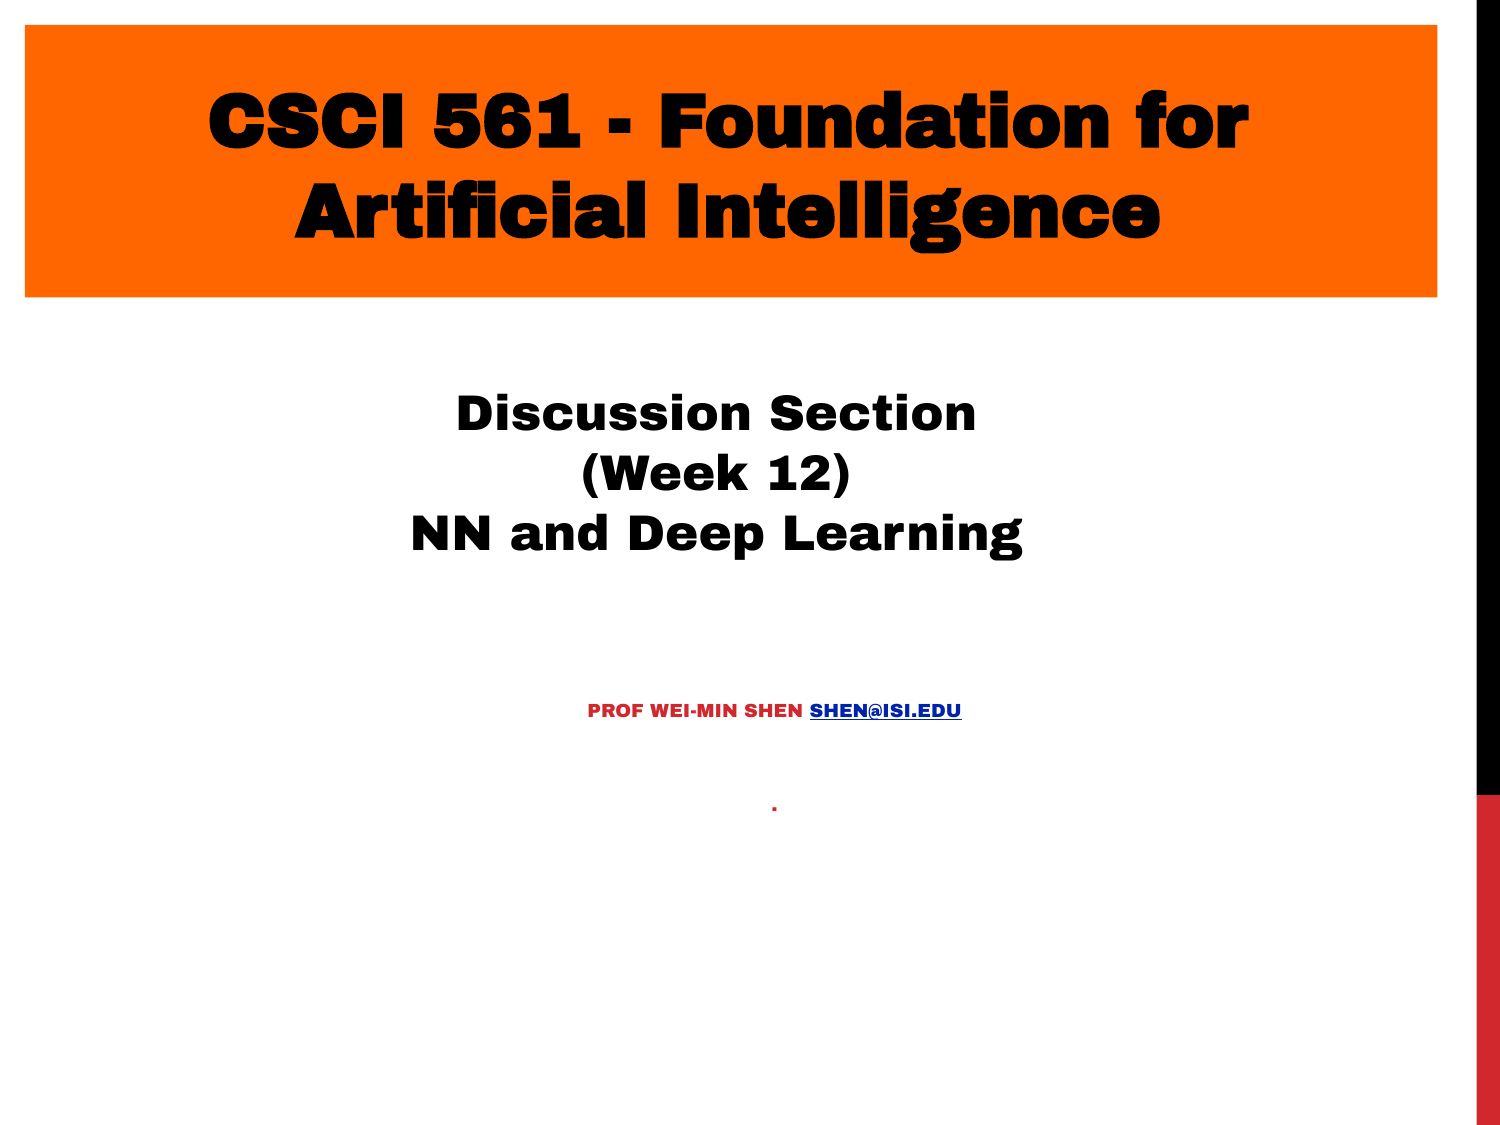

CSCI 561 - Foundation for Artificial Intelligence
# Discussion Section (Week 12) NN and Deep Learning
PROF WEI-MIN SHEN SHEN@ISI.EDU

.